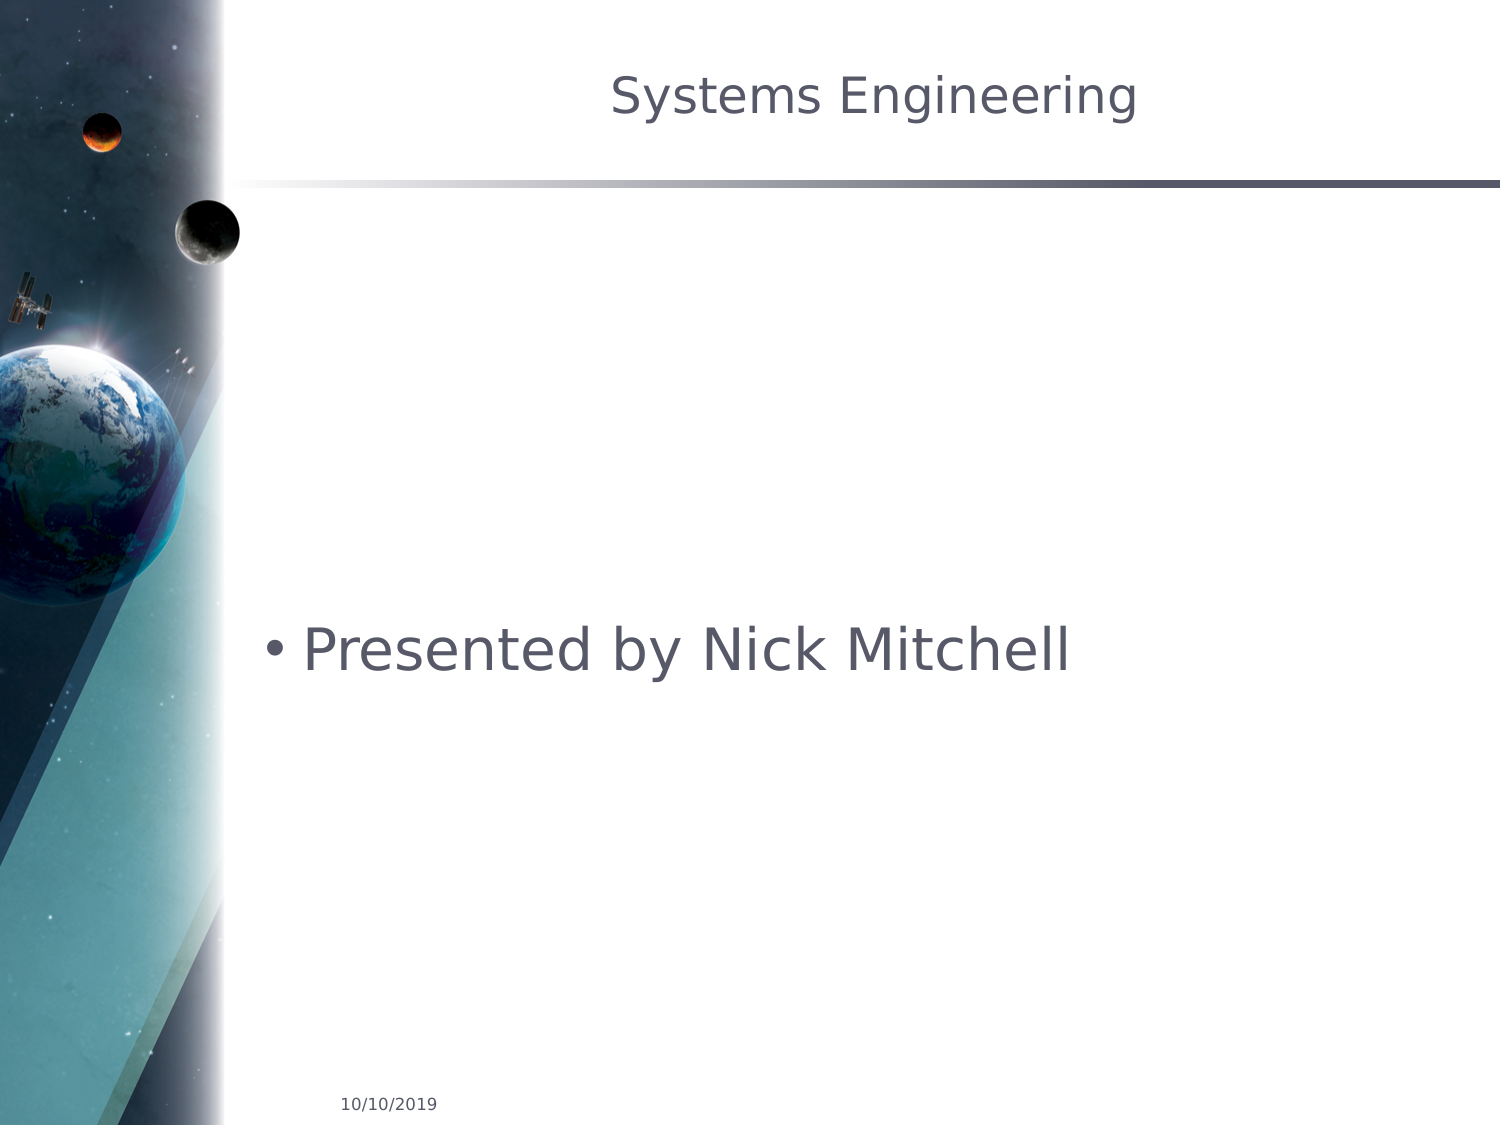

# Systems Engineering
Presented by Nick Mitchell